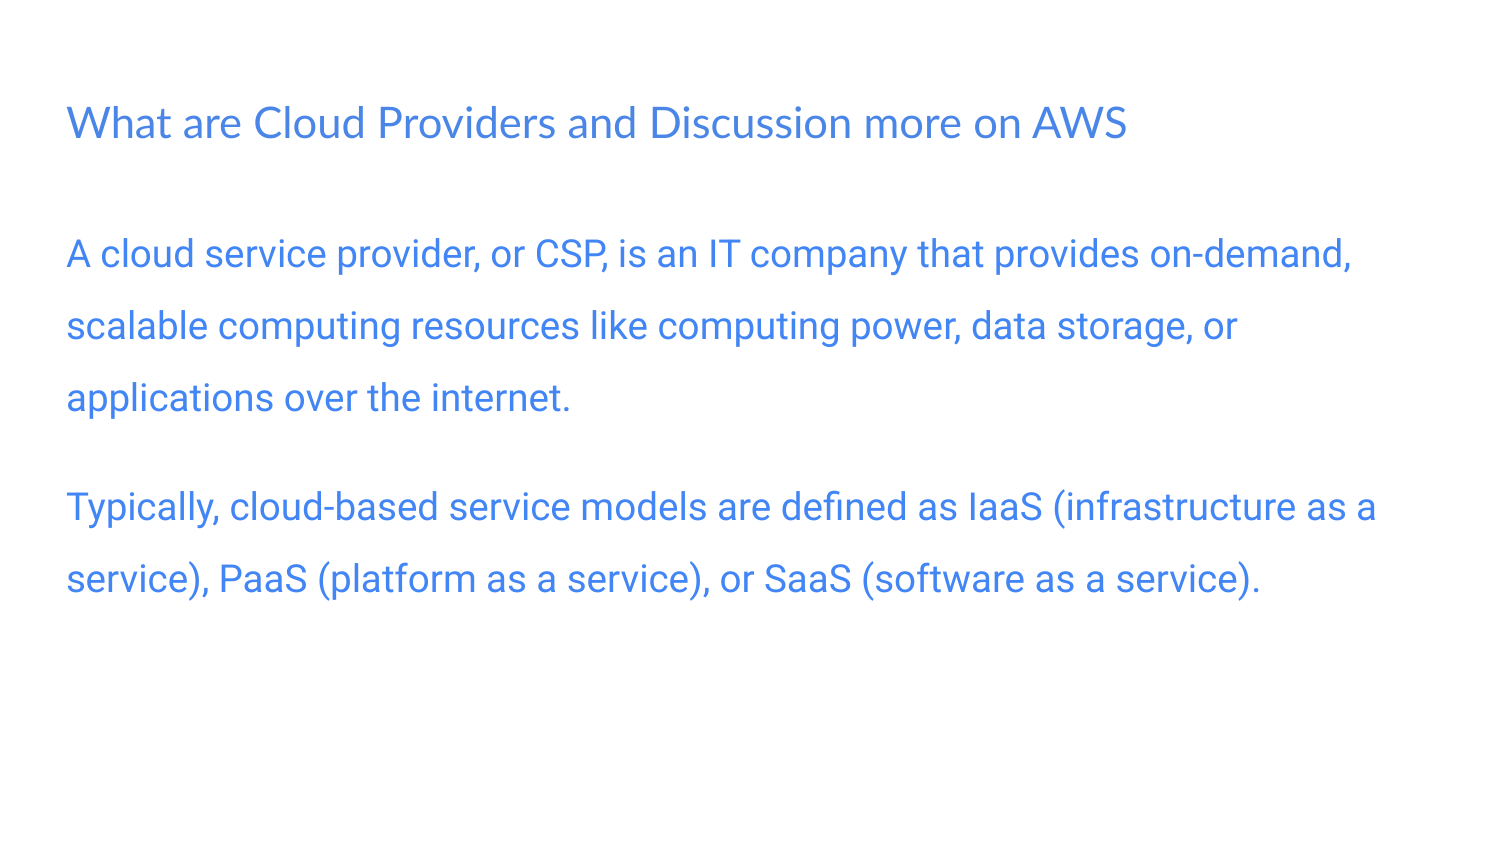

# What are Cloud Providers and Discussion more on AWS
A cloud service provider, or CSP, is an IT company that provides on-demand, scalable computing resources like computing power, data storage, or applications over the internet.
Typically, cloud-based service models are defined as IaaS (infrastructure as a service), PaaS (platform as a service), or SaaS (software as a service).